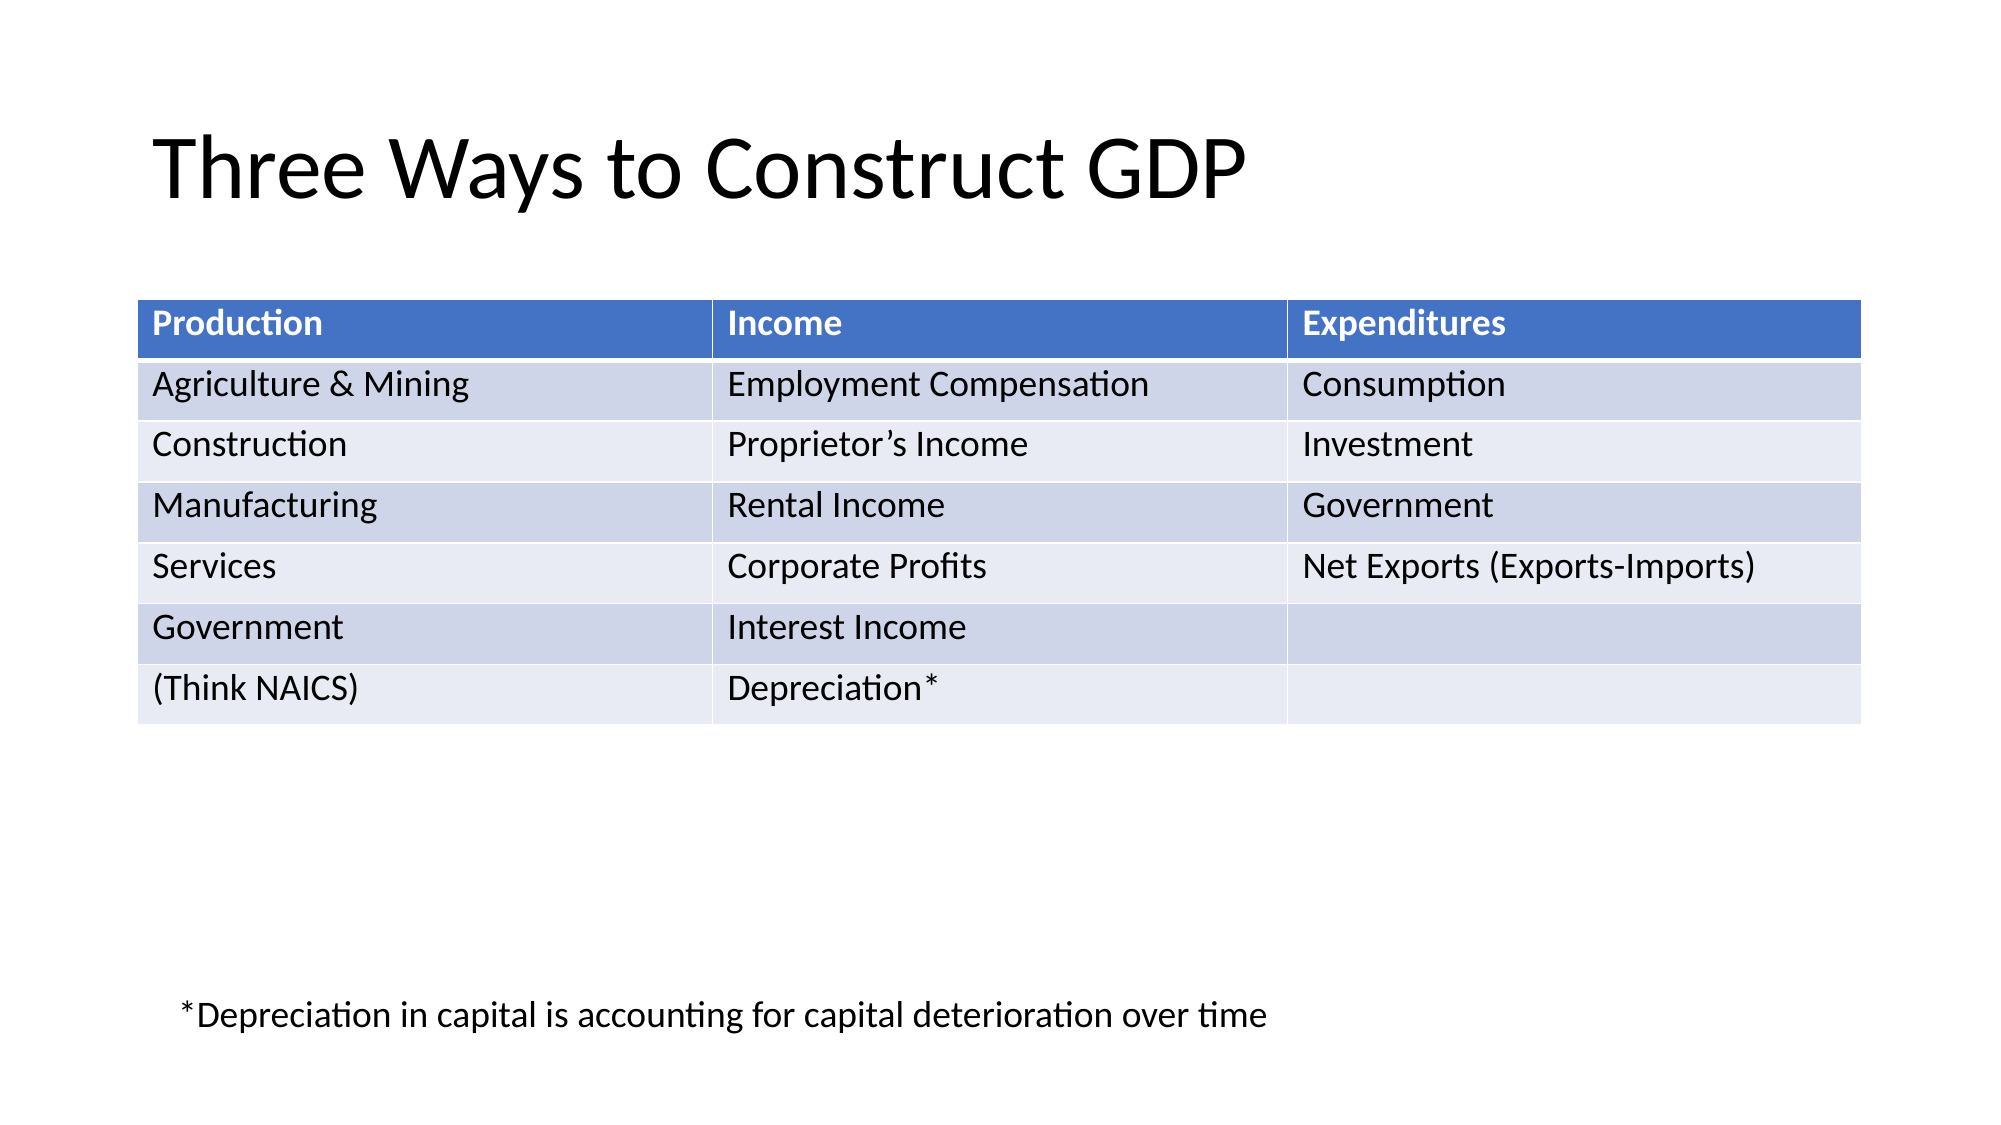

# Three Ways to Construct GDP
| Production | Income | Expenditures |
| --- | --- | --- |
| Agriculture & Mining | Employment Compensation | Consumption |
| Construction | Proprietor’s Income | Investment |
| Manufacturing | Rental Income | Government |
| Services | Corporate Profits | Net Exports (Exports-Imports) |
| Government | Interest Income |  |
| (Think NAICS) | Depreciation\* |  |
*Depreciation in capital is accounting for capital deterioration over time